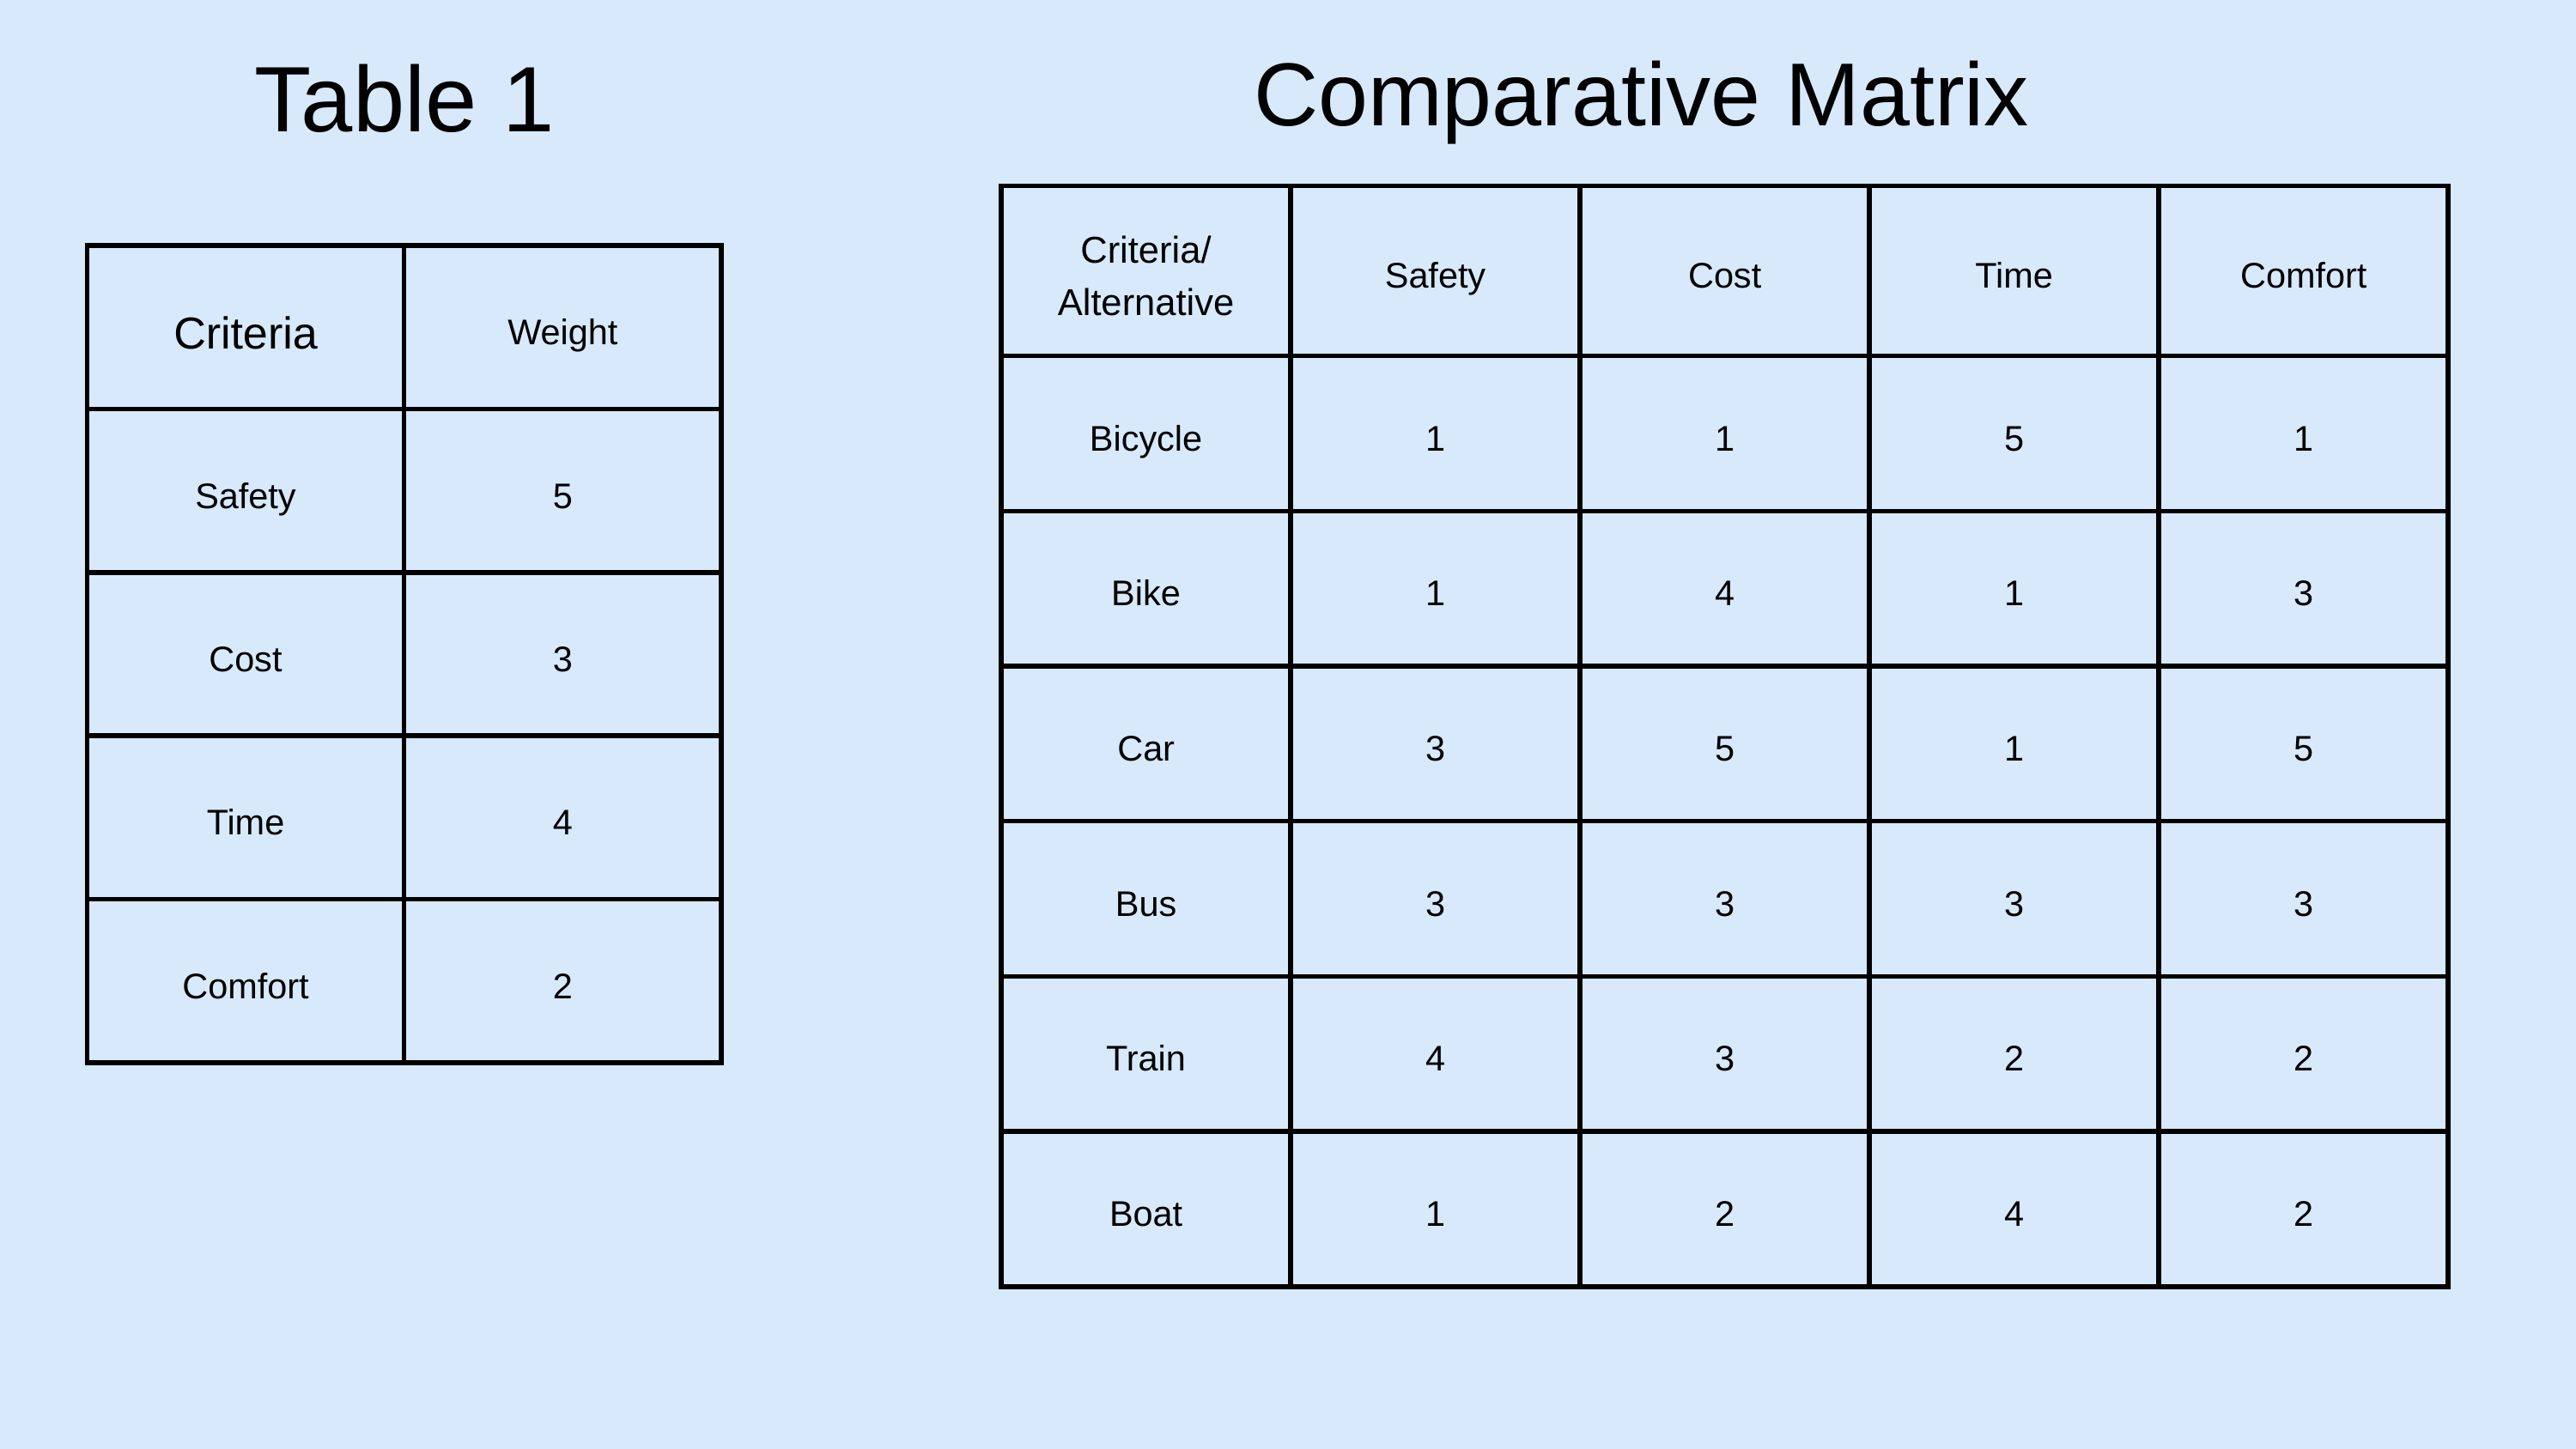

Comparative Matrix
Table 1
| Criteria/ Alternative | Safety | Cost | Time | Comfort |
| --- | --- | --- | --- | --- |
| Bicycle | 1 | 1 | 5 | 1 |
| Bike | 1 | 4 | 1 | 3 |
| Car | 3 | 5 | 1 | 5 |
| Bus | 3 | 3 | 3 | 3 |
| Train | 4 | 3 | 2 | 2 |
| Boat | 1 | 2 | 4 | 2 |
| Criteria | Weight |
| --- | --- |
| Safety | 5 |
| Cost | 3 |
| Time | 4 |
| Comfort | 2 |